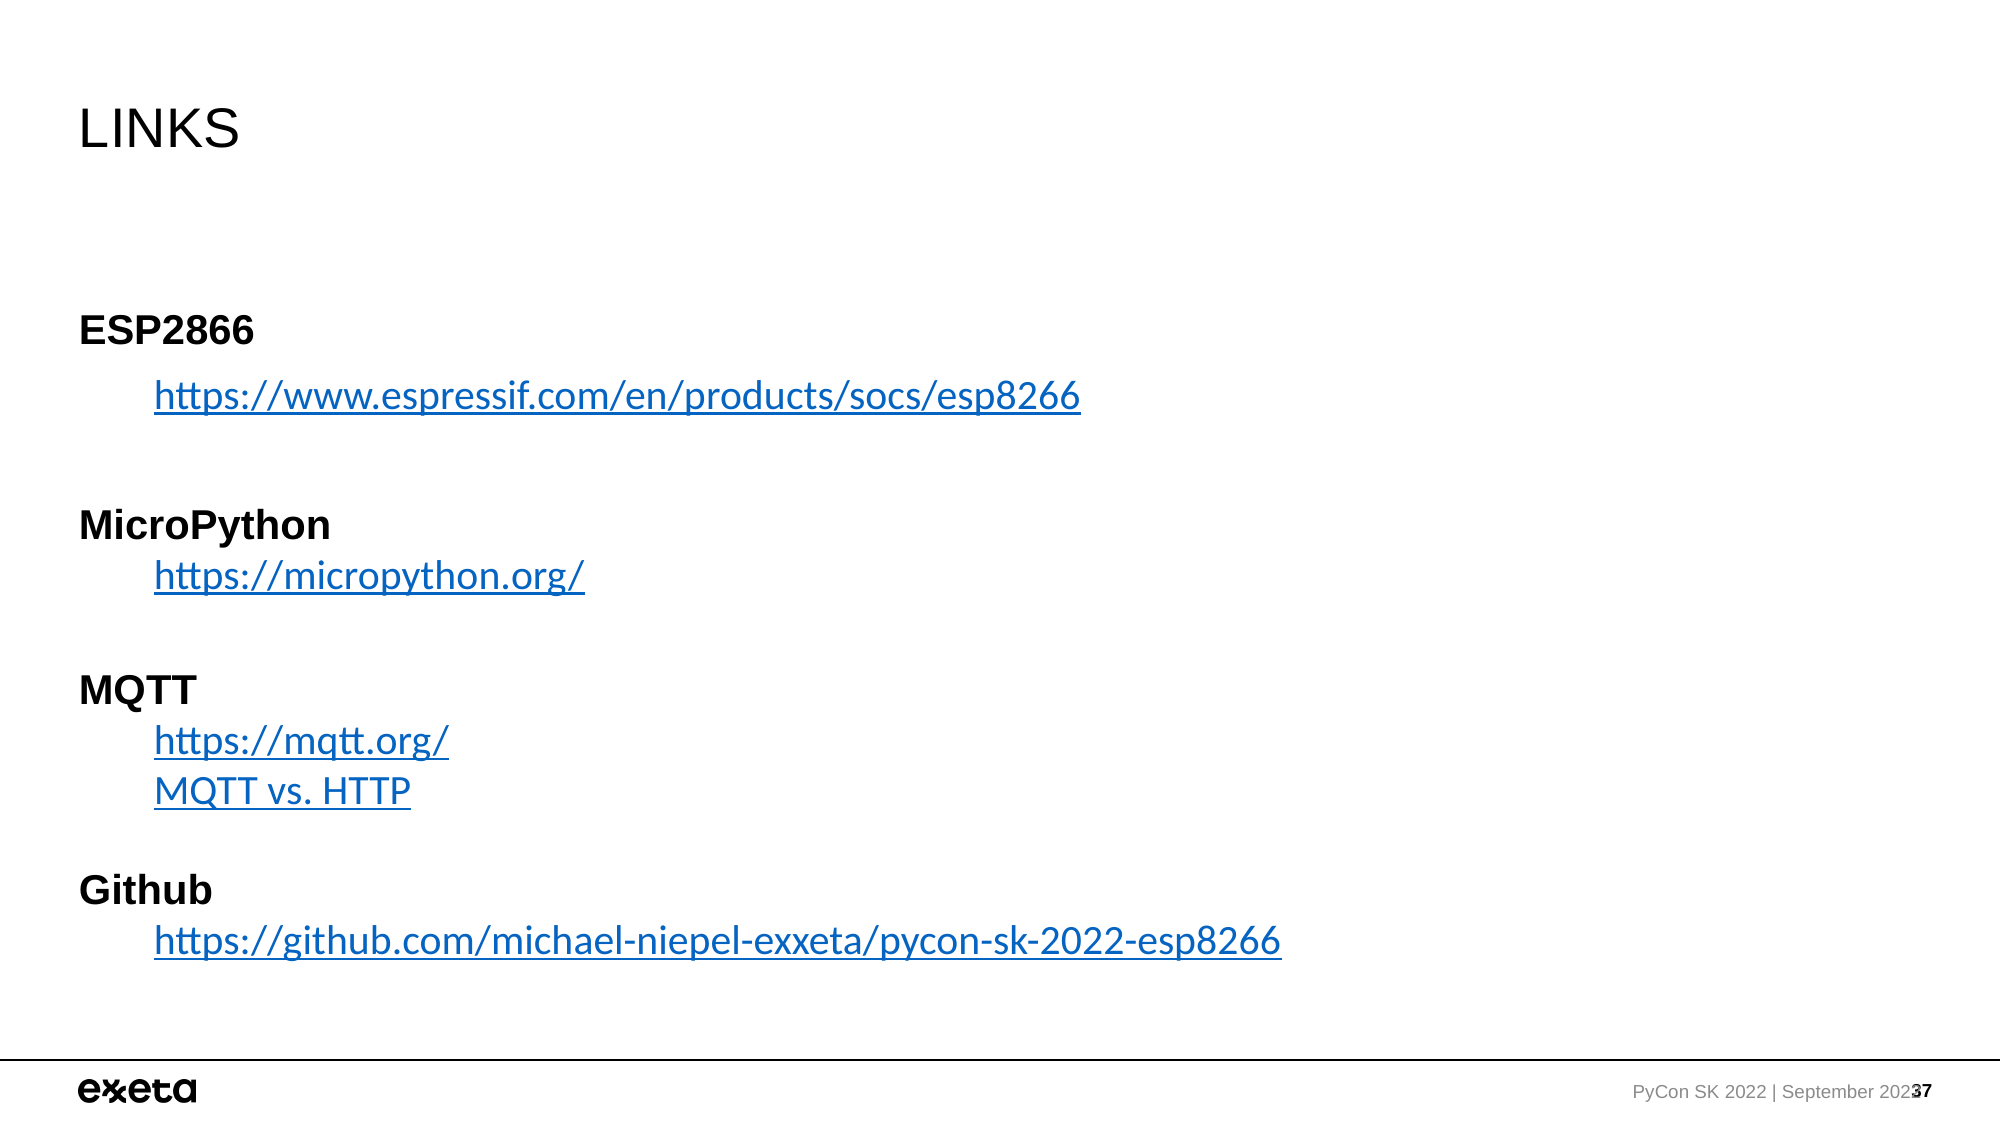

# LINKS
ESP2866
https://www.espressif.com/en/products/socs/esp8266

MicroPython
https://micropython.org/

MQTT
https://mqtt.org/
MQTT vs. HTTP

Github
https://github.com/michael-niepel-exxeta/pycon-sk-2022-esp8266

PyCon SK 2022 | September 2022